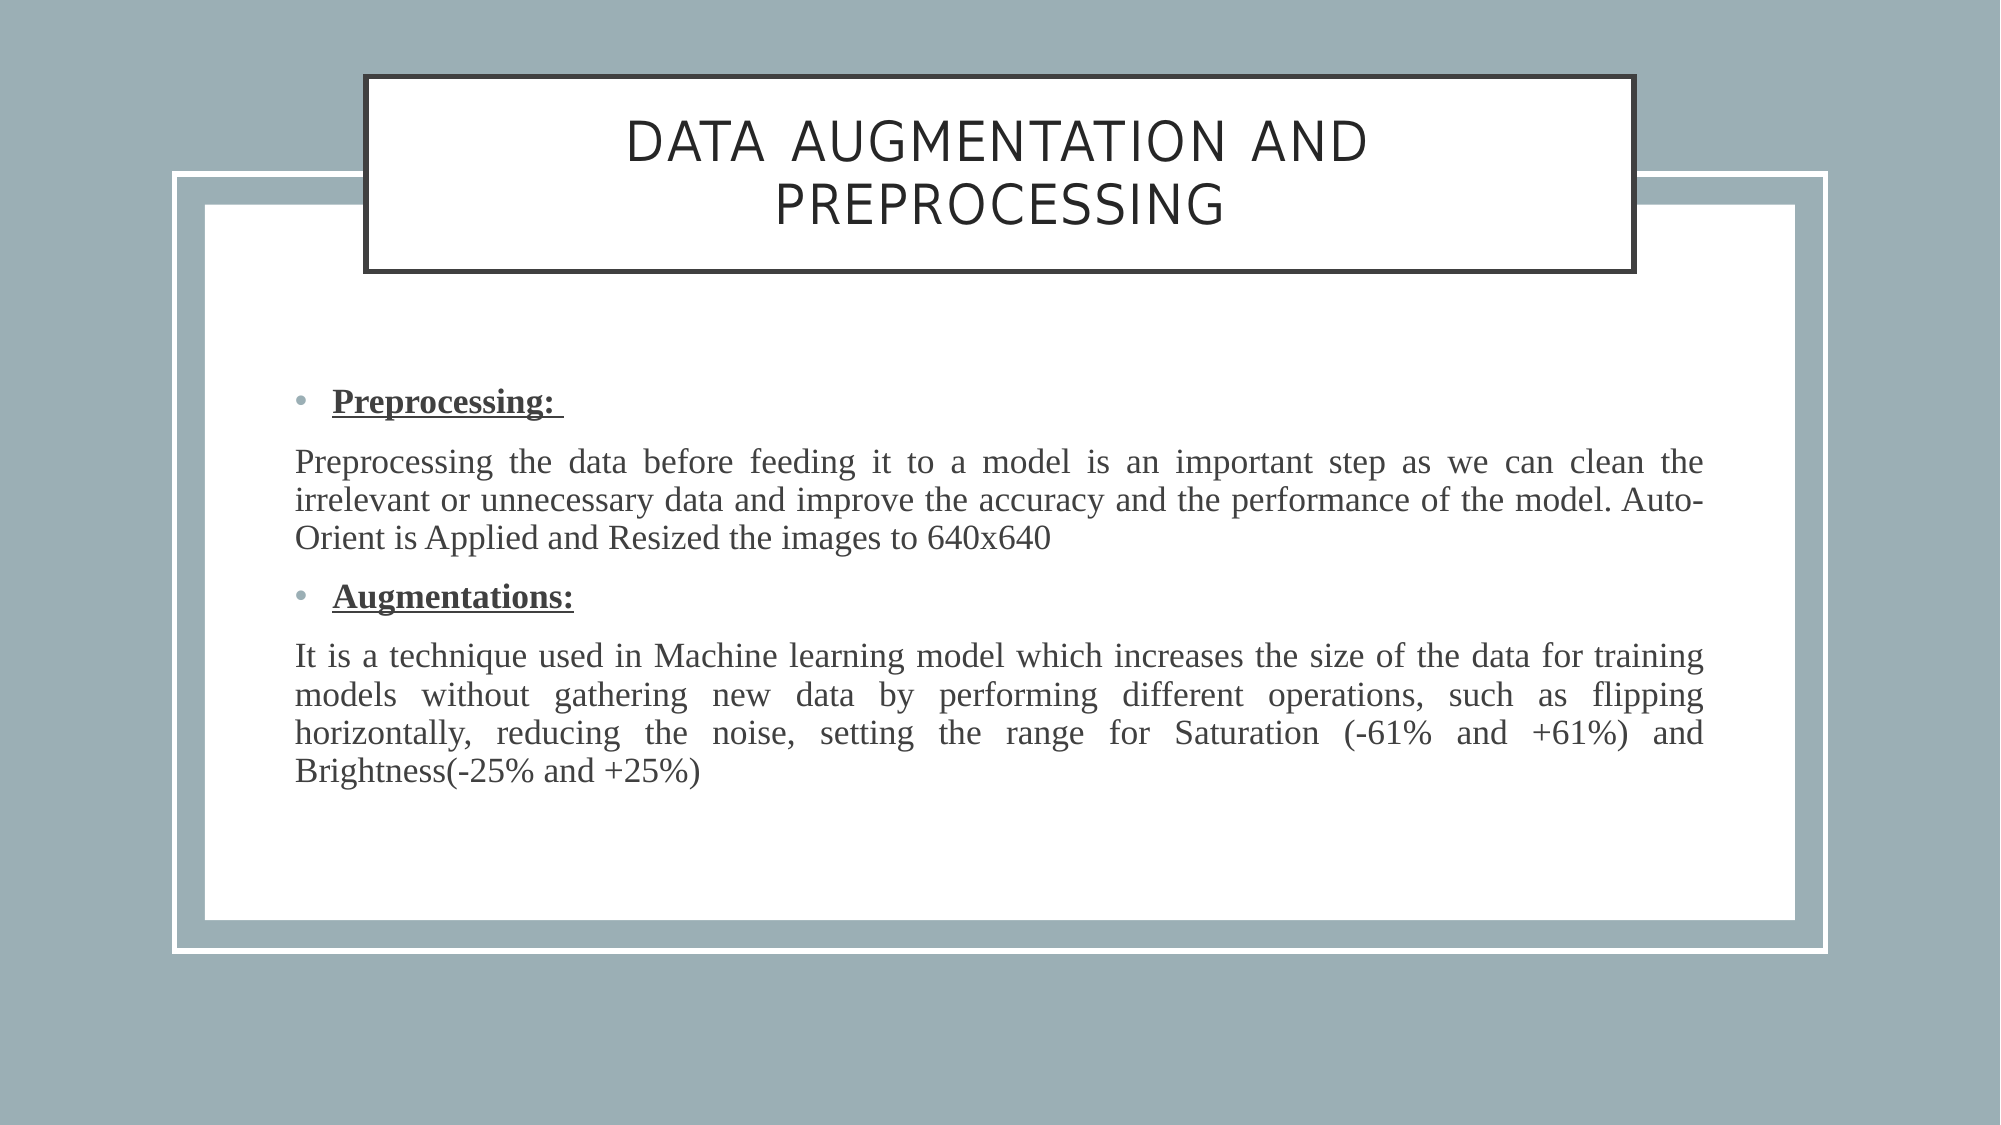

# Data Augmentation and Preprocessing

Preprocessing:
Preprocessing the data before feeding it to a model is an important step as we can clean the irrelevant or unnecessary data and improve the accuracy and the performance of the model. Auto-Orient is Applied and Resized the images to 640x640
Augmentations:
It is a technique used in Machine learning model which increases the size of the data for training models without gathering new data by performing different operations, such as flipping horizontally, reducing the noise, setting the range for Saturation (-61% and +61%) and Brightness(-25% and +25%)